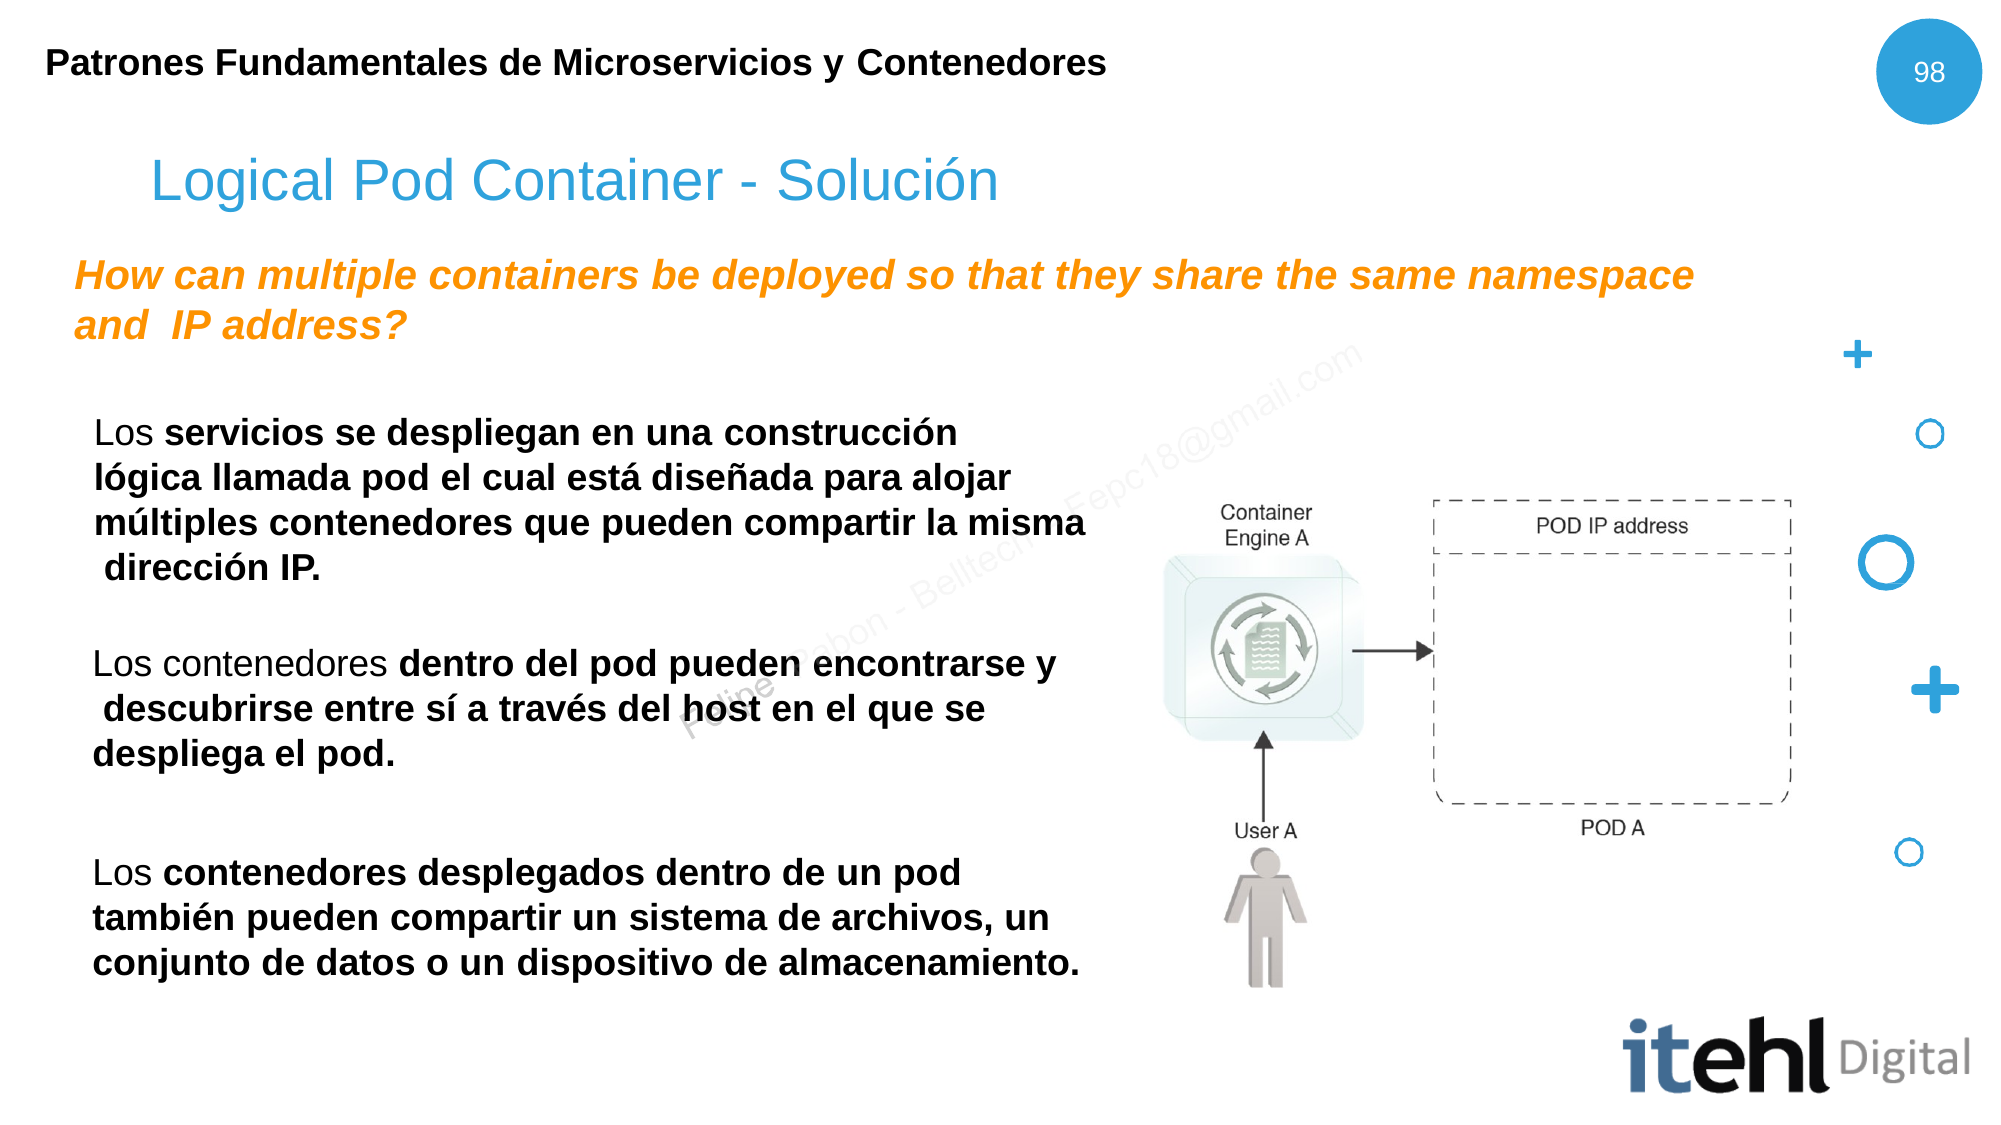

Patrones Fundamentales de Microservicios y Contenedores
98
# Logical Pod Container - Solución
How can multiple containers be deployed so that they share the same namespace and  IP address?

Los servicios se despliegan en una construcción
lógica llamada pod el cual está diseñada para alojar  múltiples contenedores que pueden compartir la misma  dirección IP.

Los contenedores dentro del pod pueden encontrarse y  descubrirse entre sí a través del host en el que se  despliega el pod.

Los contenedores desplegados dentro de un pod  también pueden compartir un sistema de archivos, un  conjunto de datos o un dispositivo de almacenamiento.